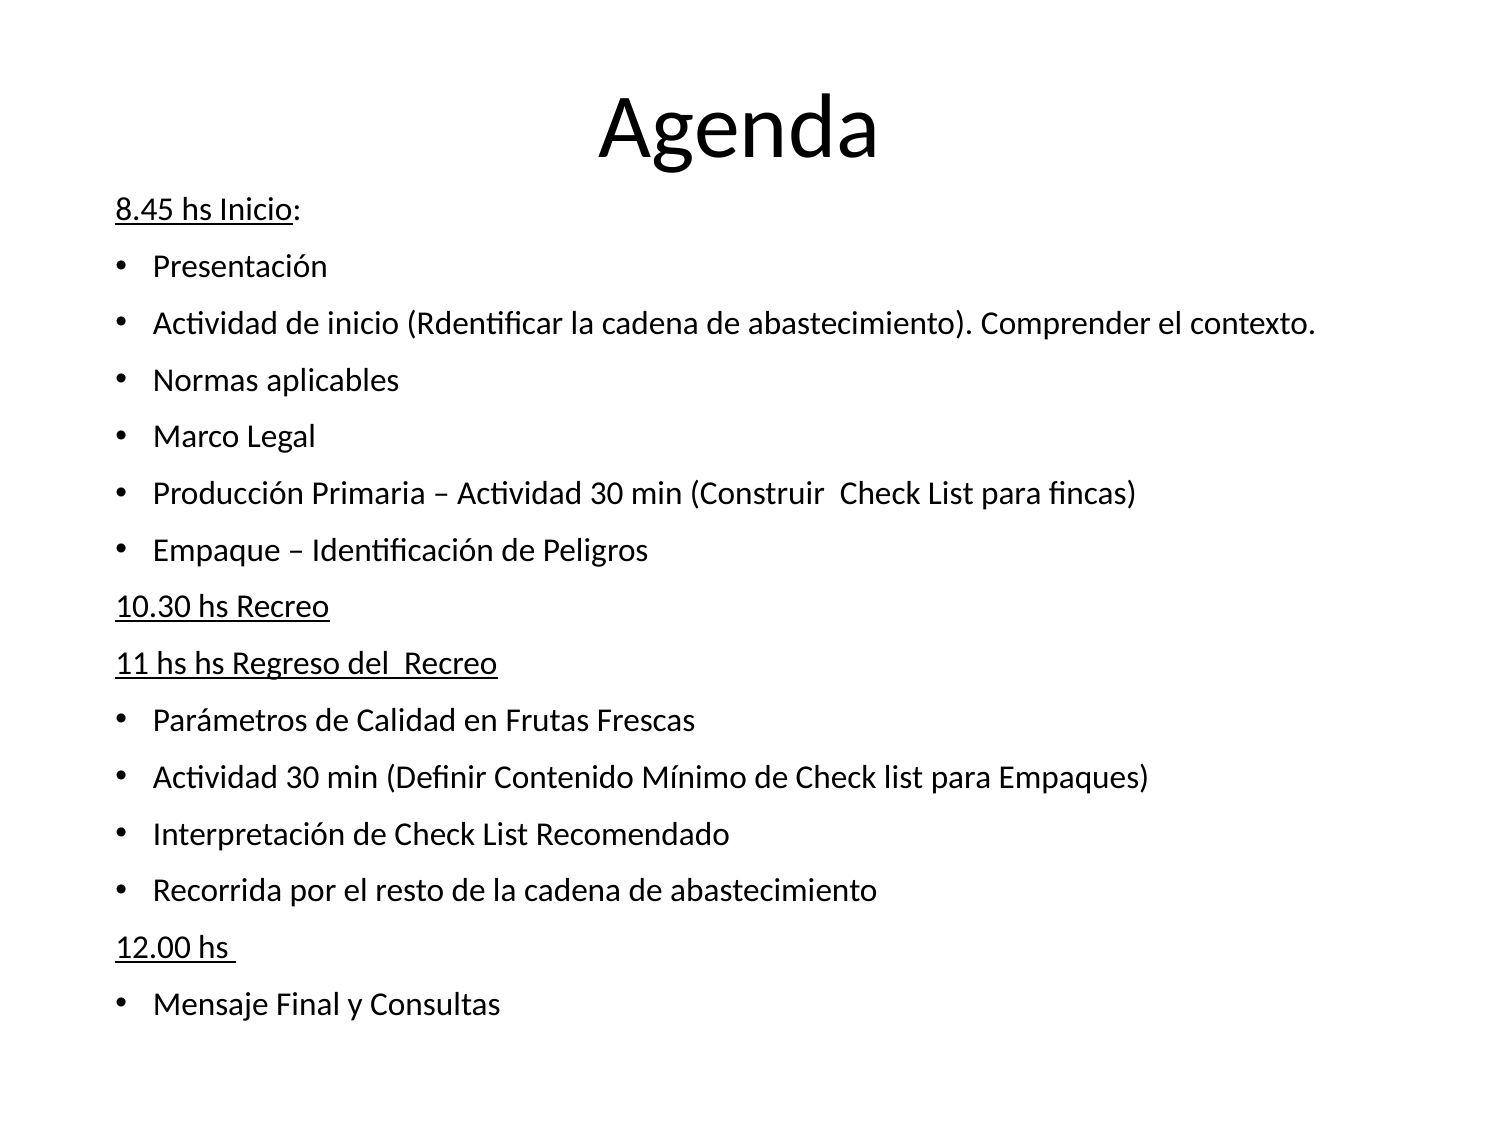

# Agenda
8.45 hs Inicio:
Presentación
Actividad de inicio (Rdentificar la cadena de abastecimiento). Comprender el contexto.
Normas aplicables
Marco Legal
Producción Primaria – Actividad 30 min (Construir  Check List para fincas)
Empaque – Identificación de Peligros
10.30 hs Recreo
11 hs hs Regreso del  Recreo
Parámetros de Calidad en Frutas Frescas
Actividad 30 min (Definir Contenido Mínimo de Check list para Empaques)
Interpretación de Check List Recomendado
Recorrida por el resto de la cadena de abastecimiento
12.00 hs
Mensaje Final y Consultas